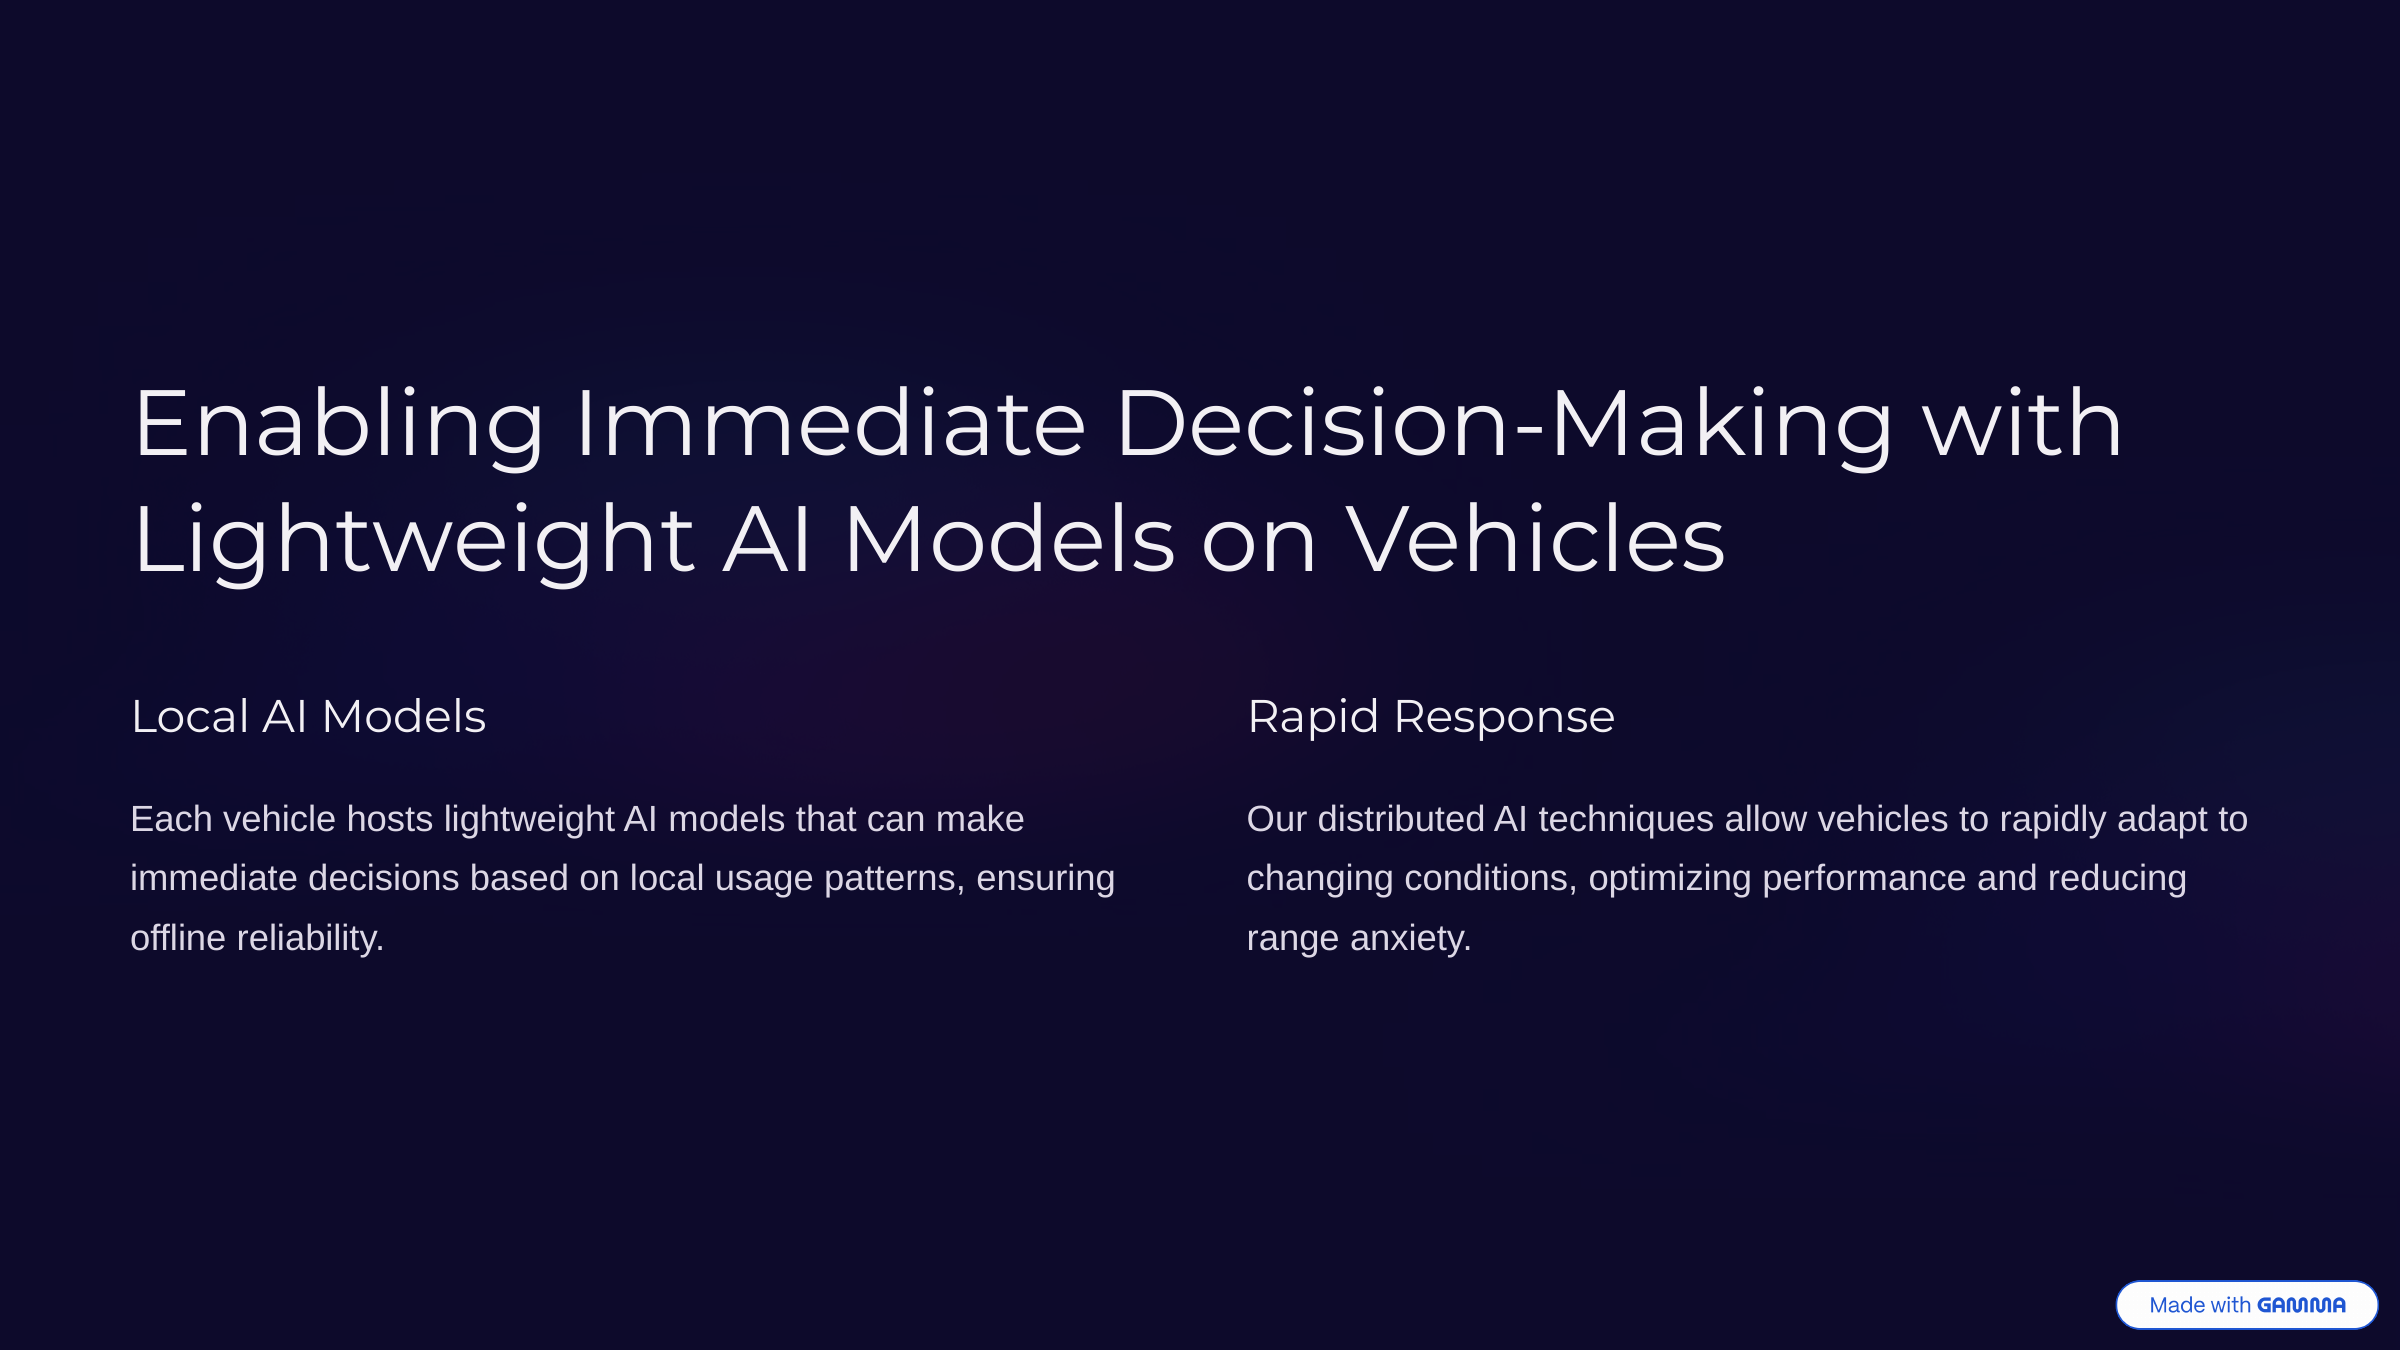

Enabling Immediate Decision-Making with Lightweight AI Models on Vehicles
Local AI Models
Rapid Response
Each vehicle hosts lightweight AI models that can make immediate decisions based on local usage patterns, ensuring offline reliability.
Our distributed AI techniques allow vehicles to rapidly adapt to changing conditions, optimizing performance and reducing range anxiety.